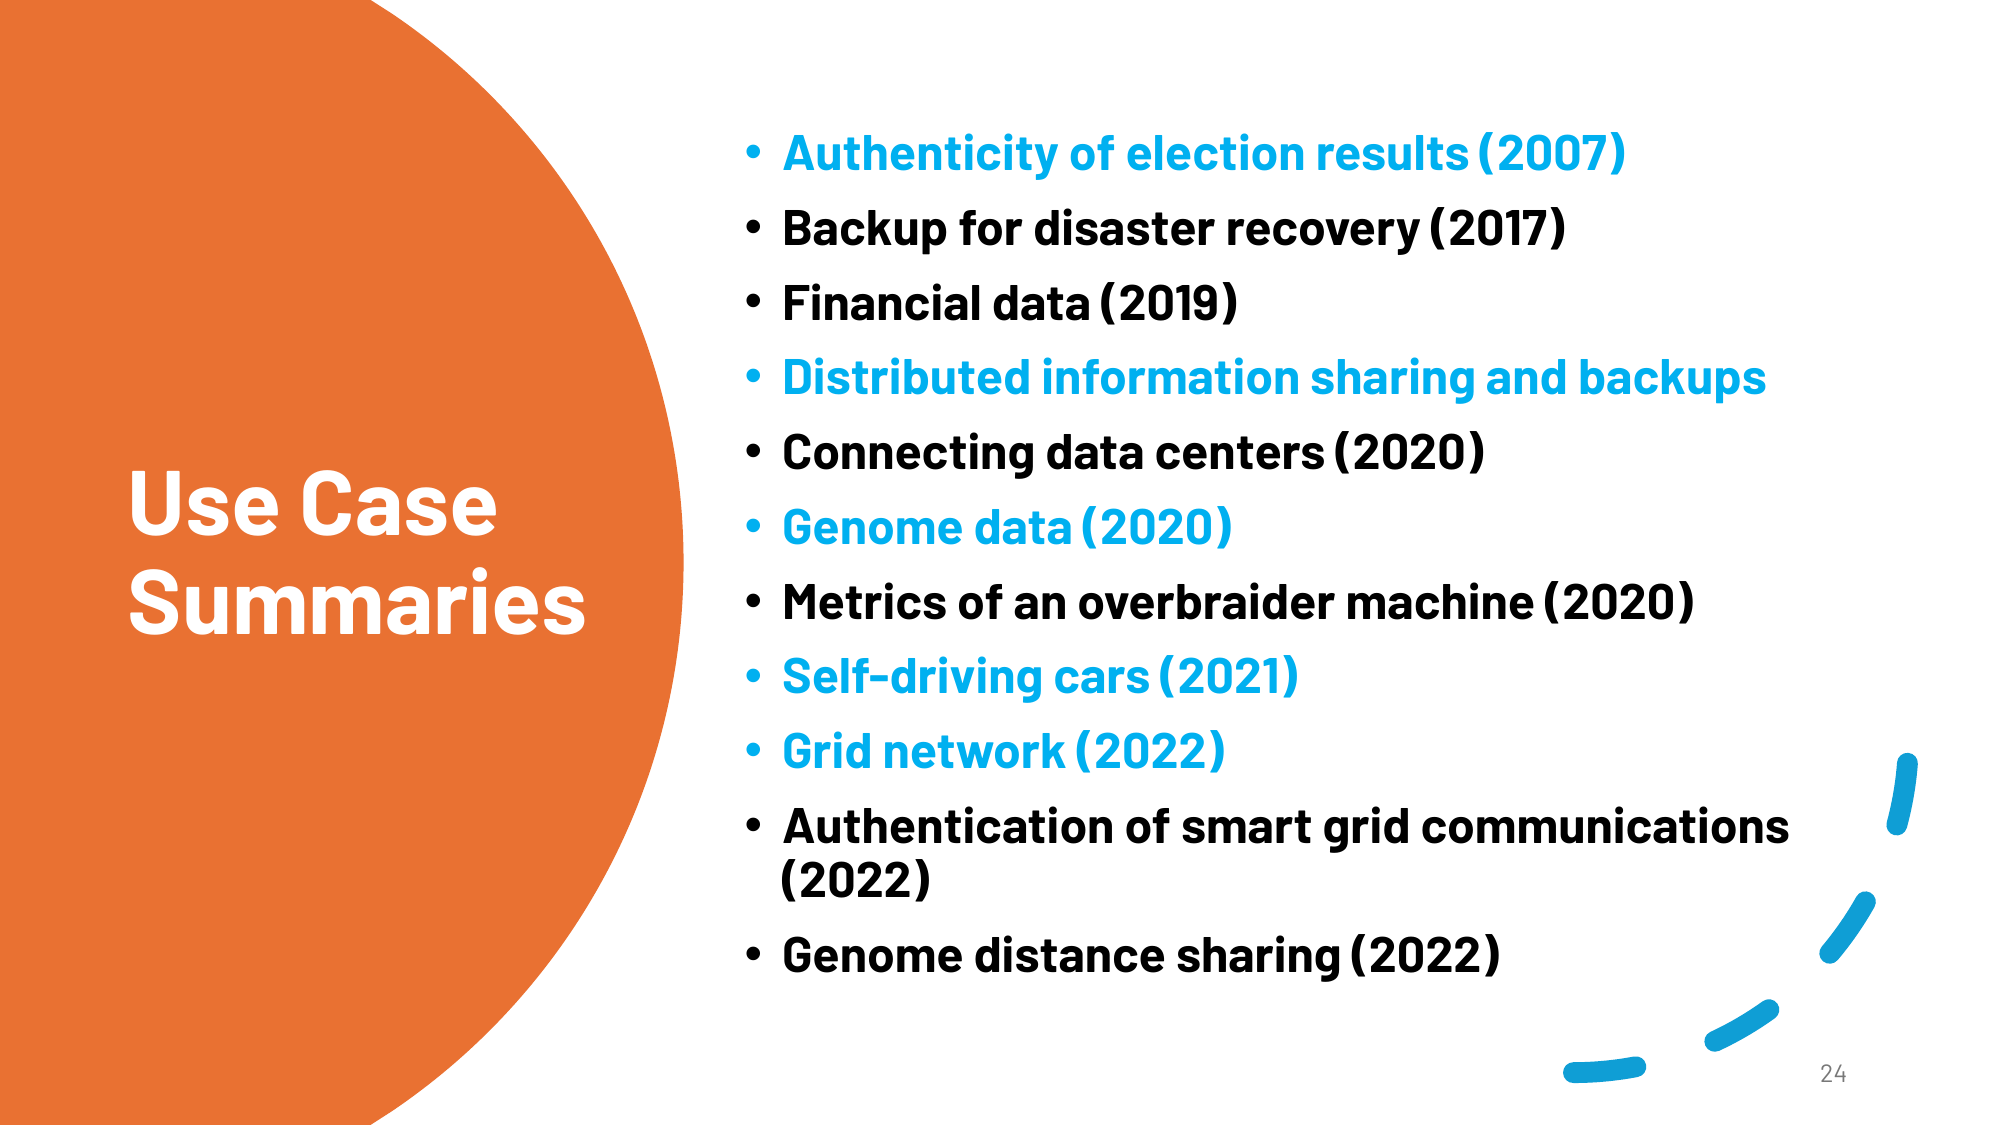

Authenticity of election results (2007)
Backup for disaster recovery (2017)
Financial data (2019)
Distributed information sharing and backups
Connecting data centers (2020)
Genome data (2020)
Metrics of an overbraider machine (2020)
Self-driving cars (2021)
Grid network (2022)
Authentication of smart grid communications (2022)
Genome distance sharing (2022)
# Use Case Summaries

24